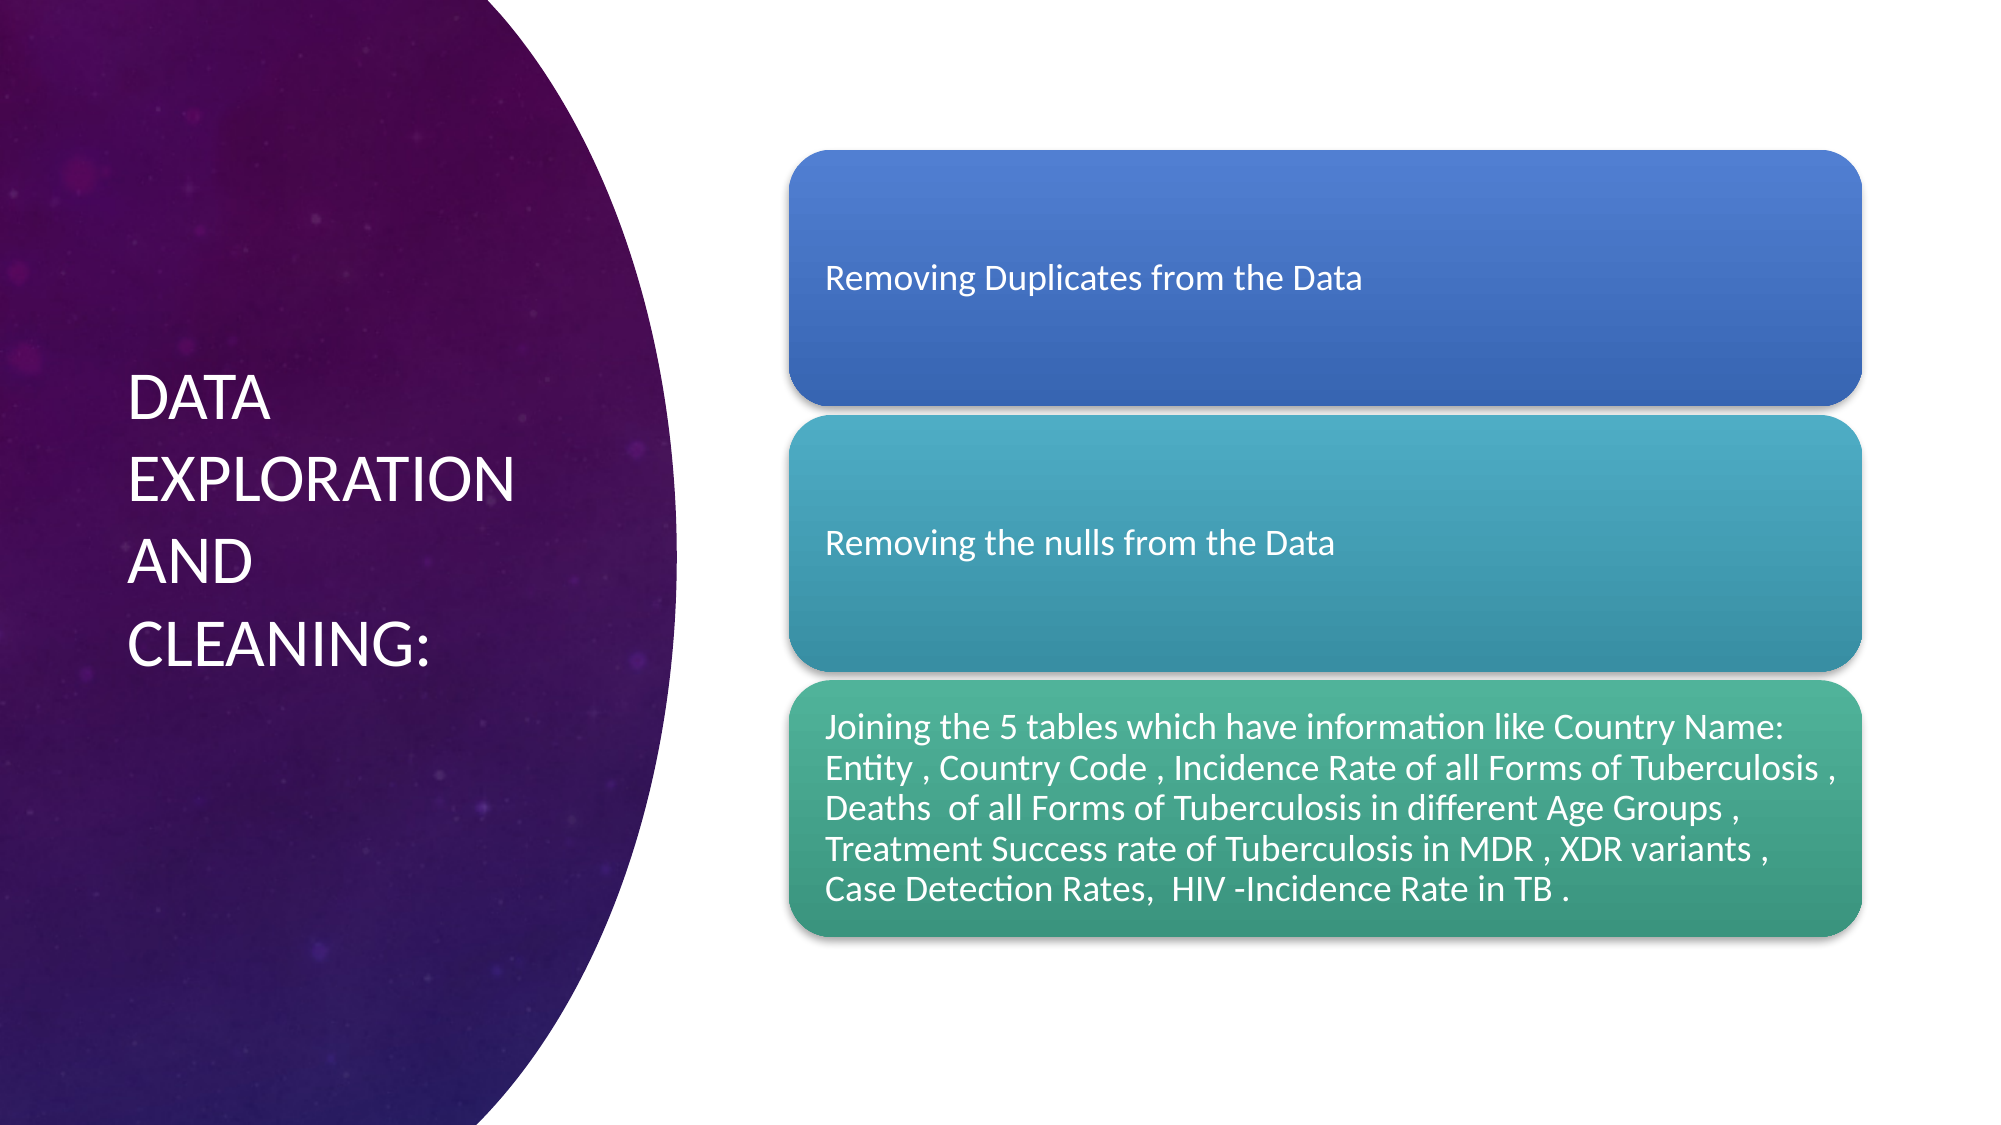

# DATA Exploration And Cleaning:
Removing Duplicates from the Data
Removing the nulls from the Data
Joining the 5 tables which have information like Country Name: Entity , Country Code , Incidence Rate of all Forms of Tuberculosis , Deaths  of all Forms of Tuberculosis in different Age Groups ,  Treatment Success rate of Tuberculosis in MDR , XDR variants , Case Detection Rates,  HIV -Incidence Rate in TB .